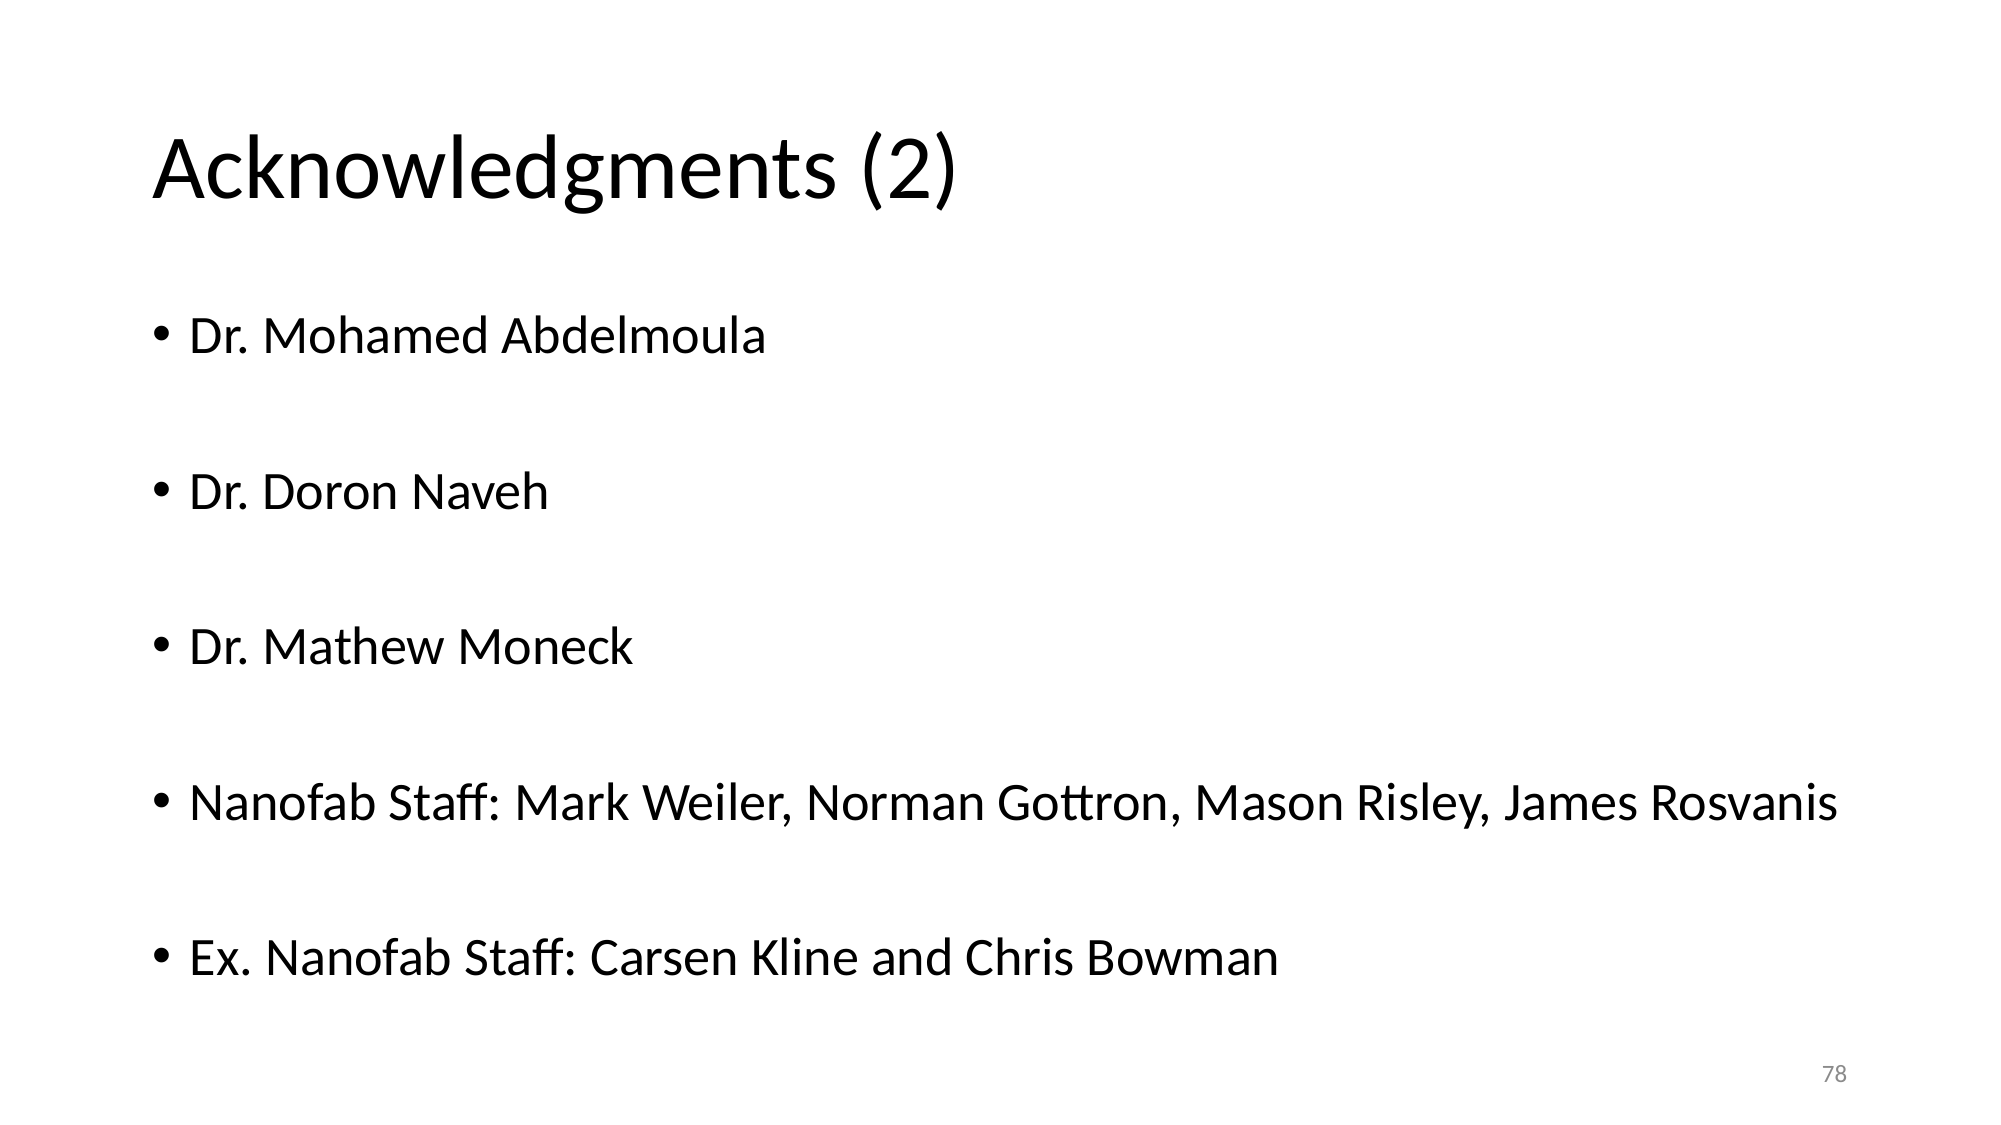

# Acknowledgments (2)
Dr. Mohamed Abdelmoula

Dr. Doron Naveh

Dr. Mathew Moneck

Nanofab Staff: Mark Weiler, Norman Gottron, Mason Risley, James Rosvanis

Ex. Nanofab Staff: Carsen Kline and Chris Bowman

78